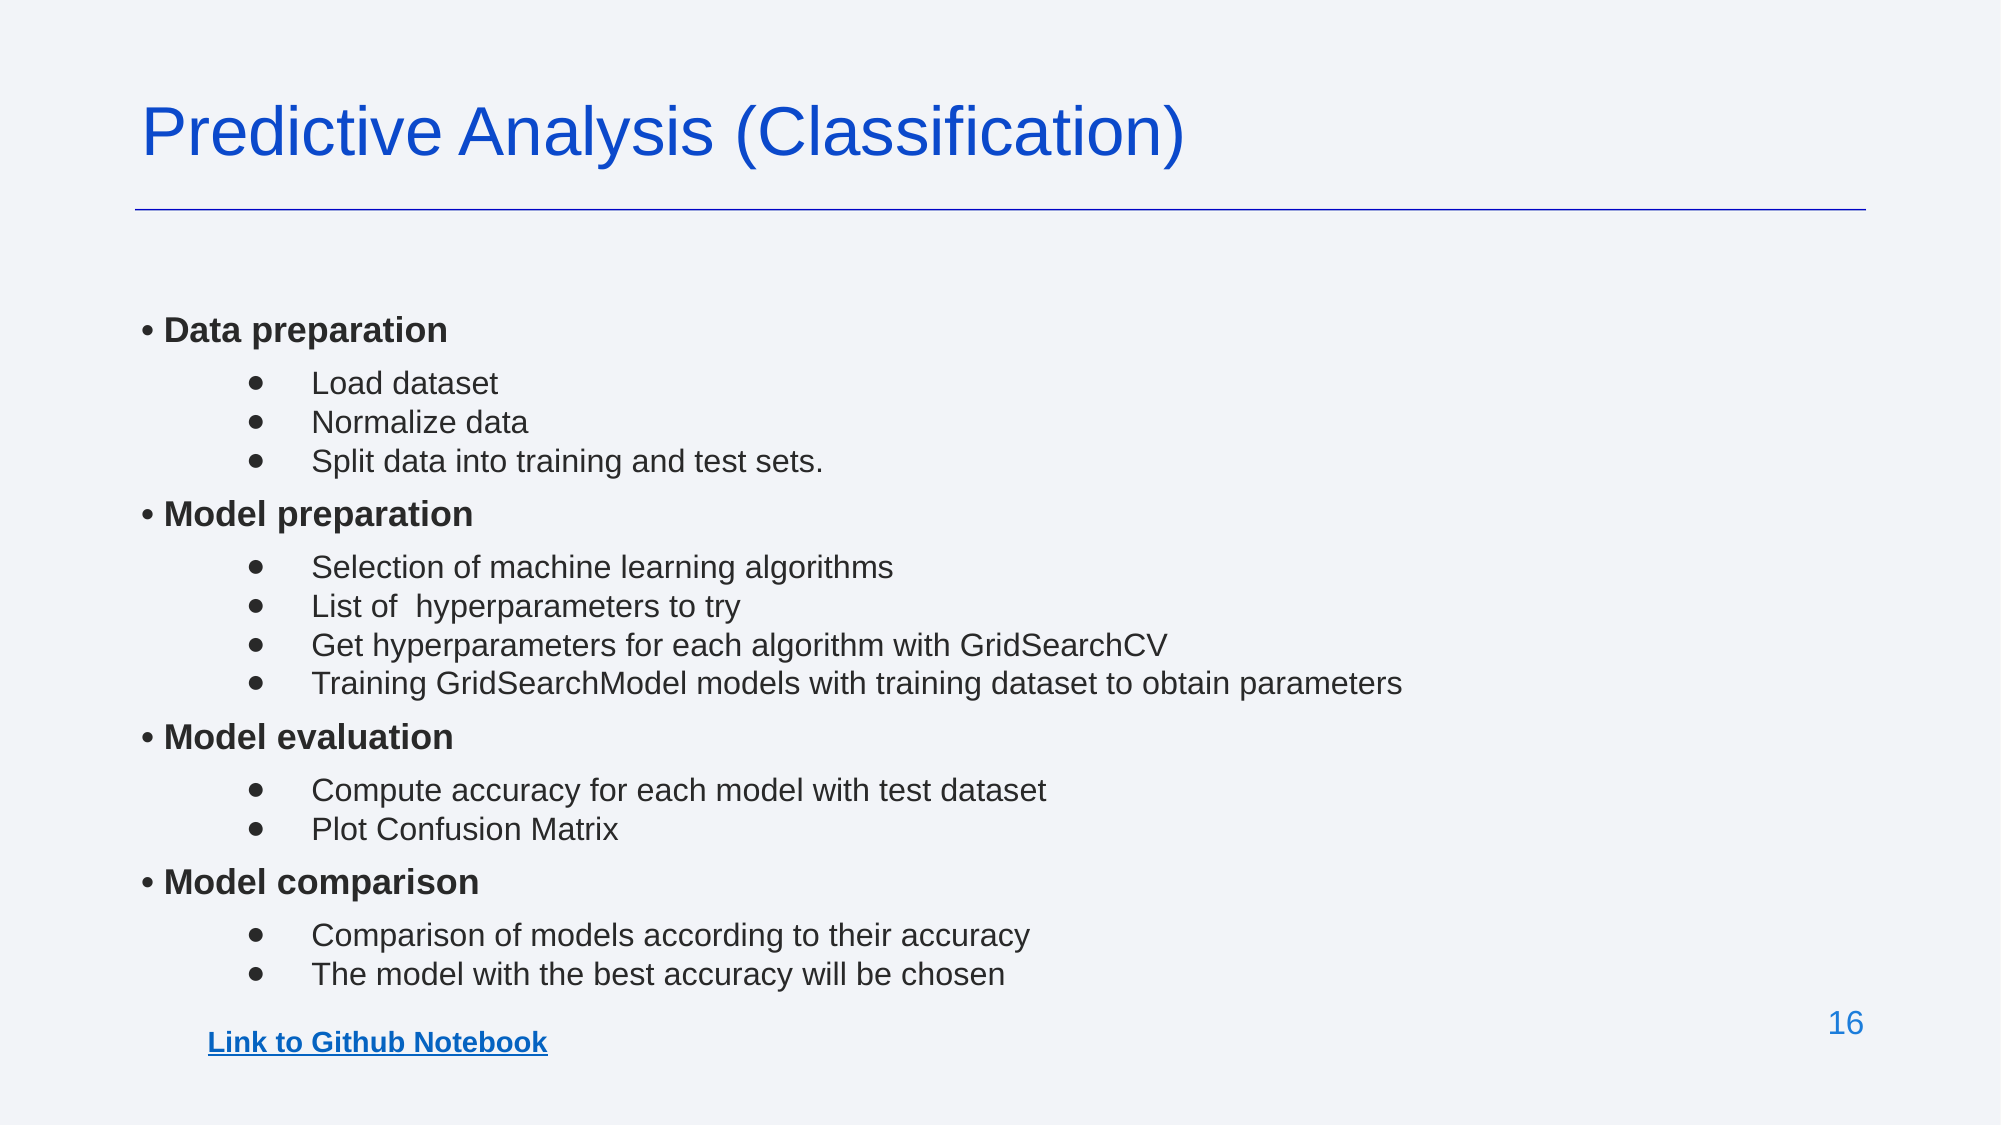

Predictive Analysis (Classification)
• Data preparation
 Load dataset
 Normalize data
 Split data into training and test sets.
• Model preparation
 Selection of machine learning algorithms
 List of  hyperparameters to try
 Get hyperparameters for each algorithm with GridSearchCV
 Training GridSearchModel models with training dataset to obtain parameters
• Model evaluation
 Compute accuracy for each model with test dataset
 Plot Confusion Matrix
• Model comparison
 Comparison of models according to their accuracy
 The model with the best accuracy will be chosen

16
Link to Github Notebook